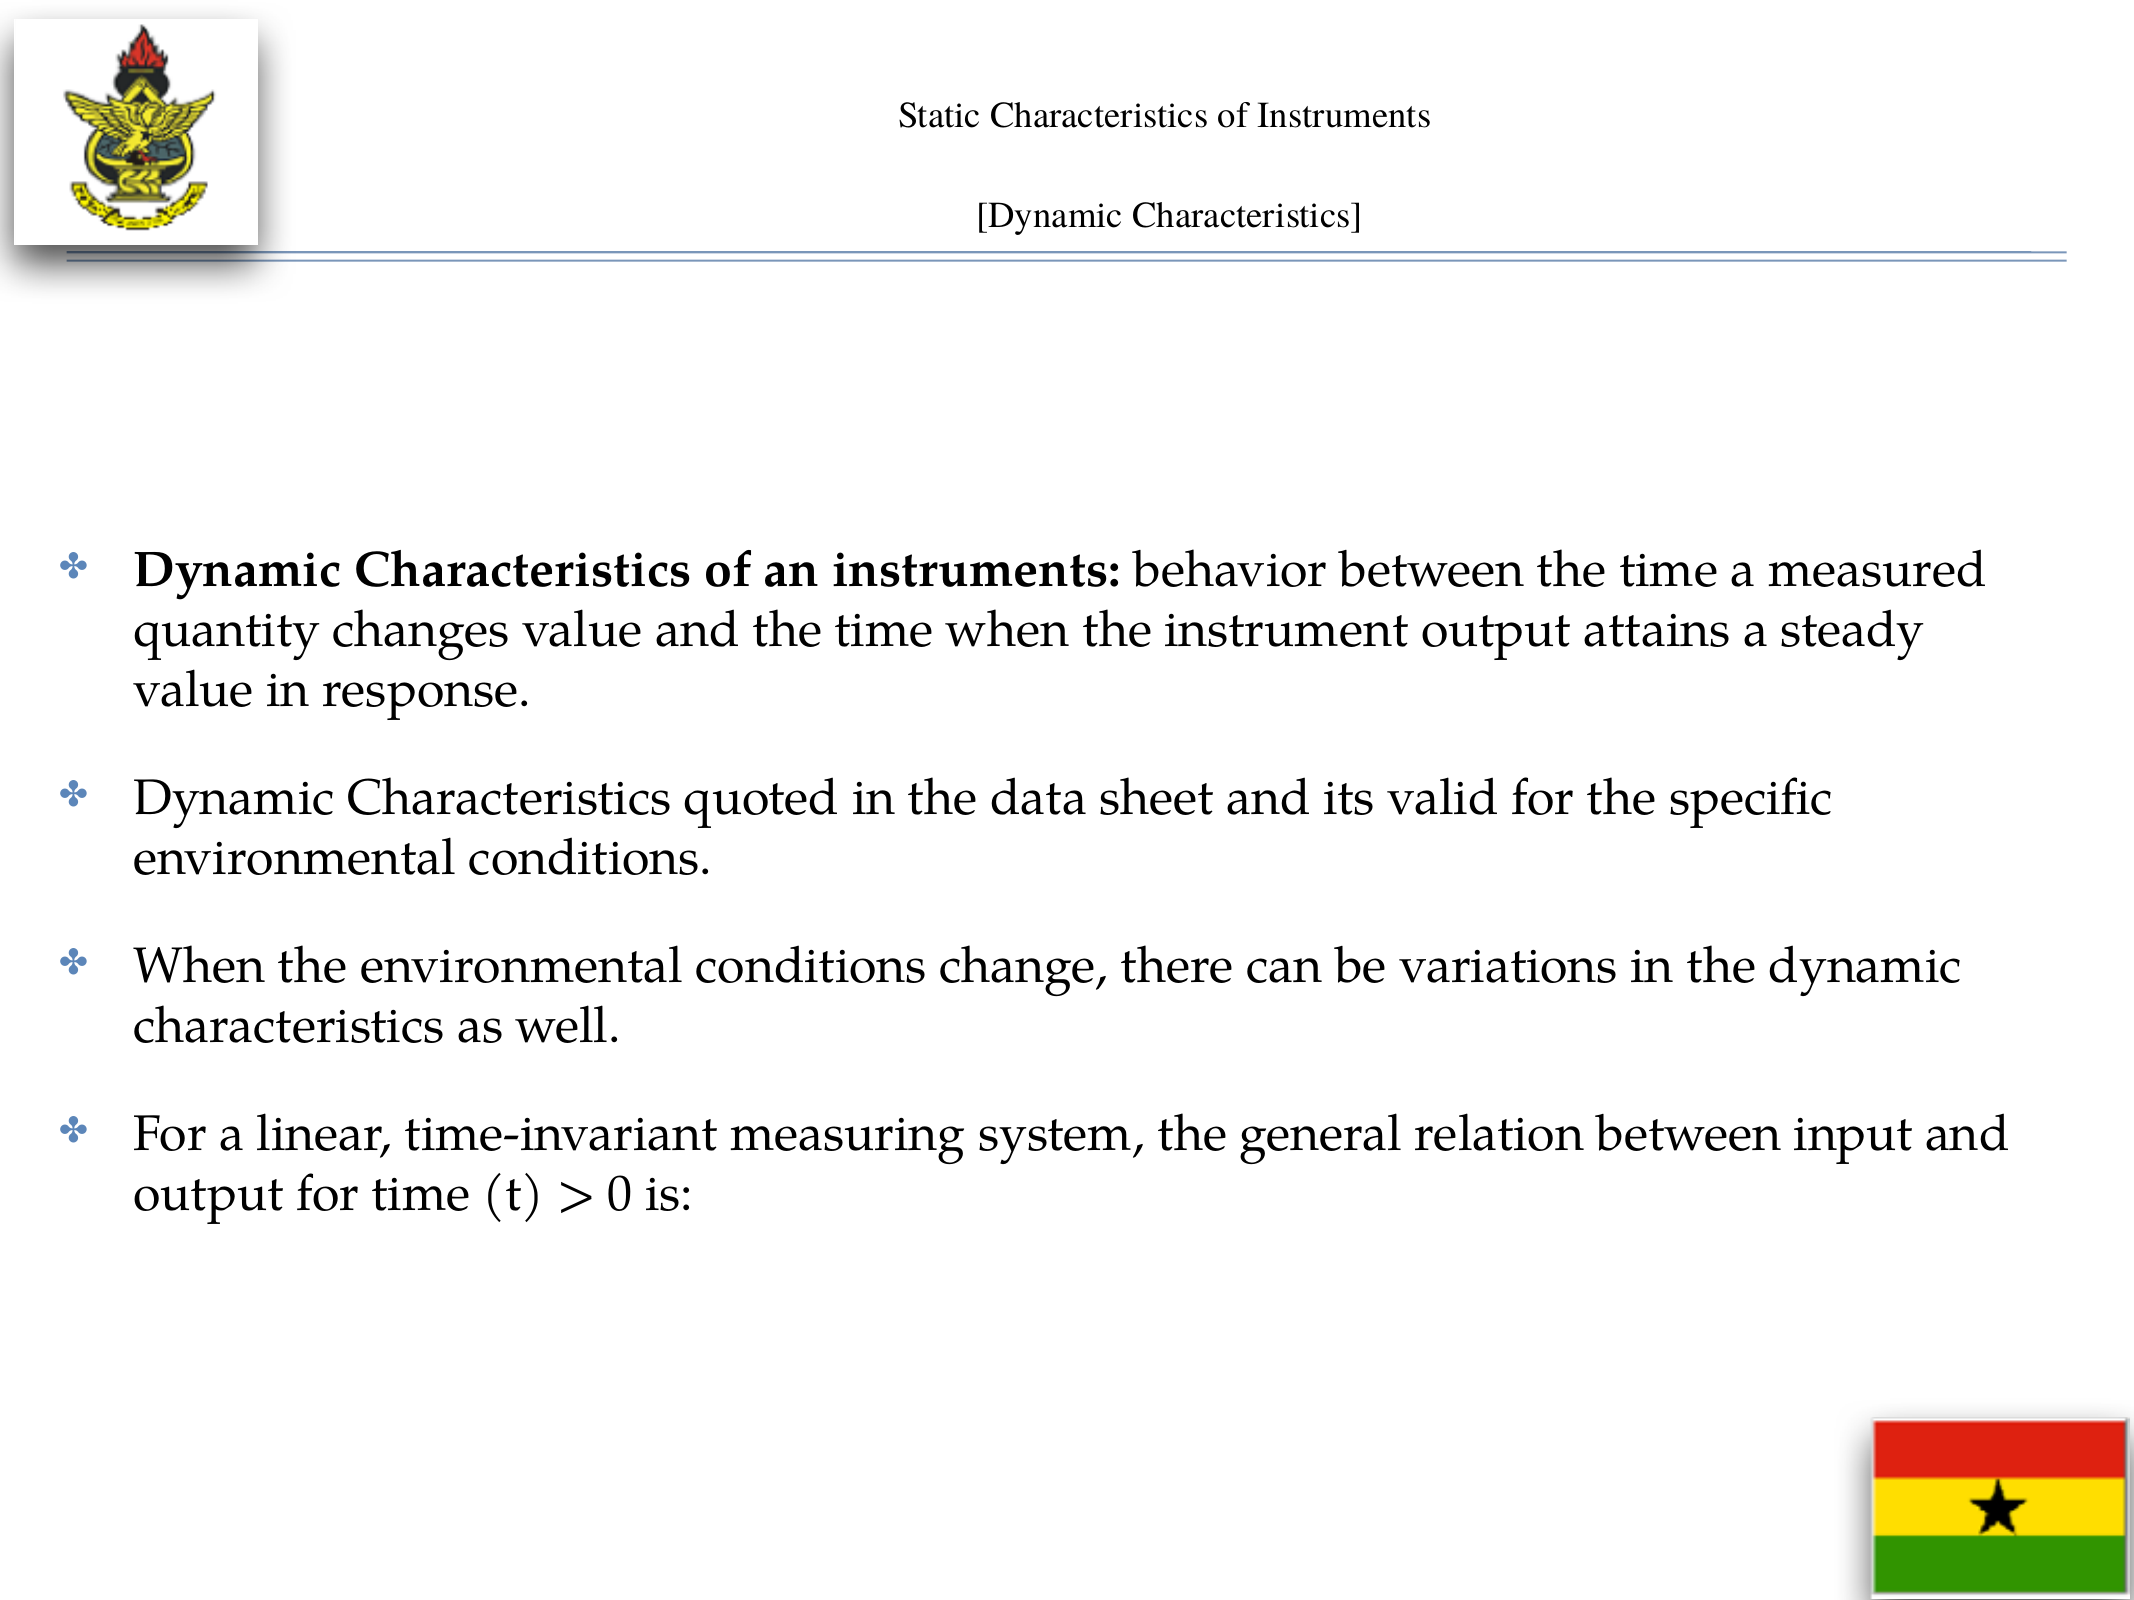

# Static Characteristics of Instruments
[Dynamic Characteristics]
Dynamic Characteristics of an instruments: behavior between the time a measured quantity changes value and the time when the instrument output attains a steady value in response.
Dynamic Characteristics quoted in the data sheet and its valid for the specific environmental conditions.
When the environmental conditions change, there can be variations in the dynamic characteristics as well.
For a linear, time-invariant measuring system, the general relation between input and output for time (t) > 0 is: